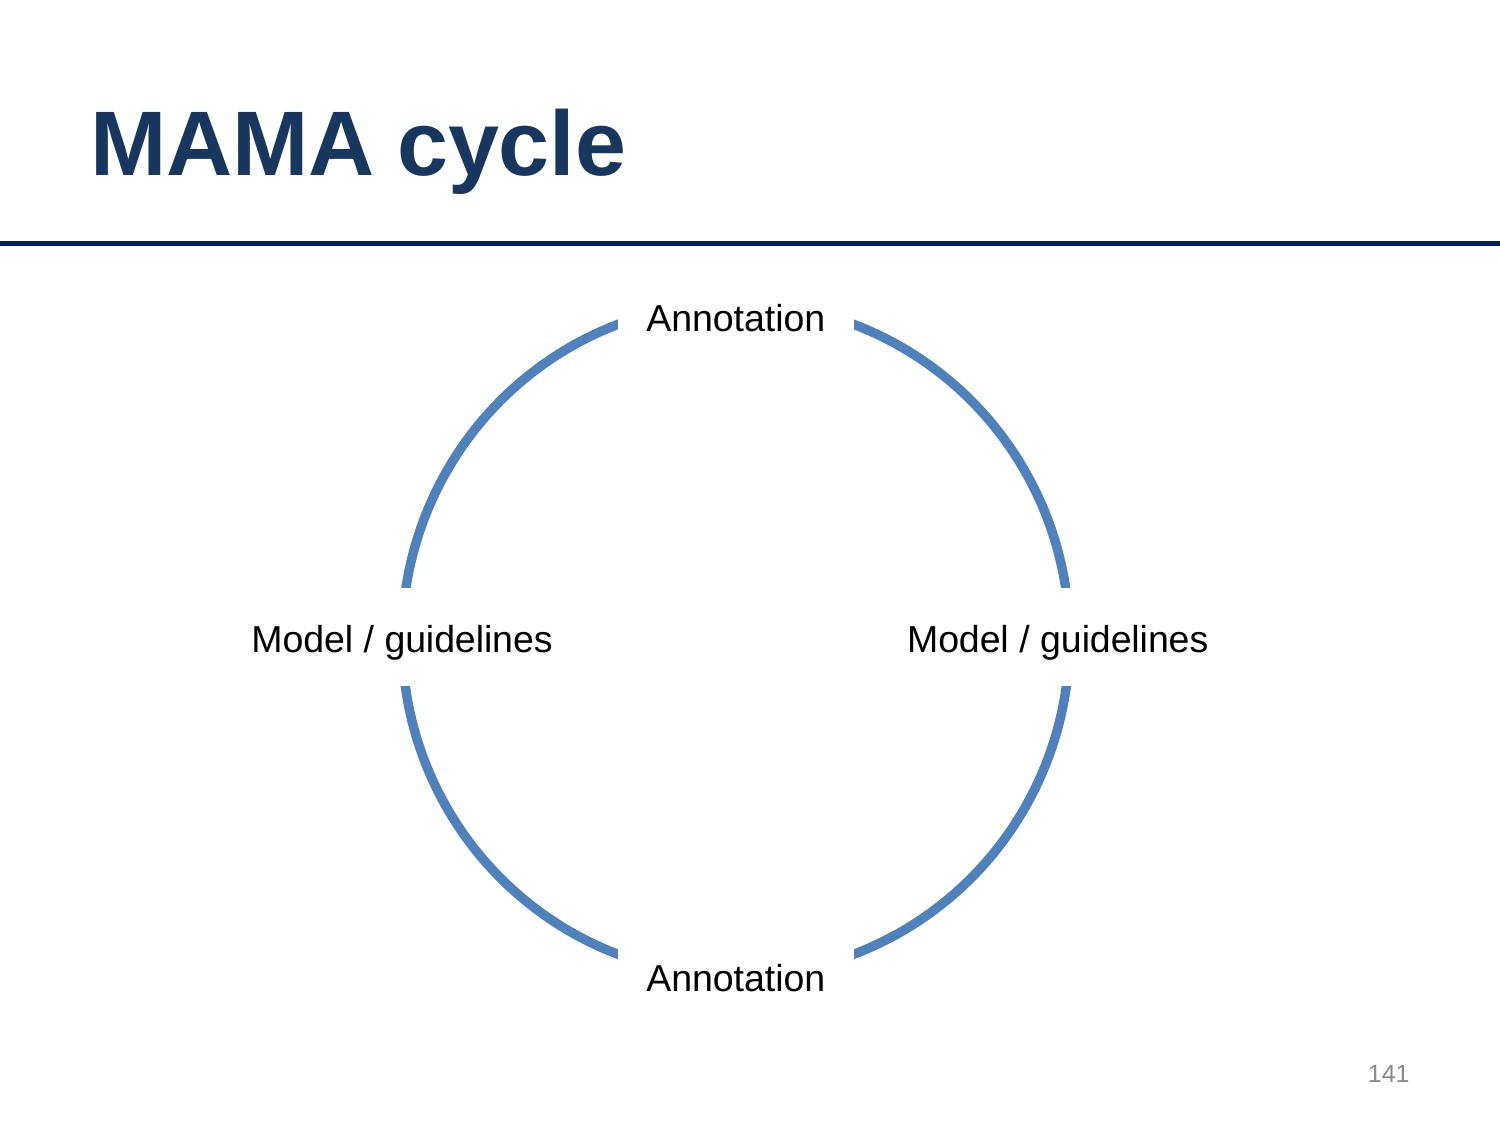

# MAMA cycle
Annotation

Model / guidelines
Model / guidelines
Annotation
141